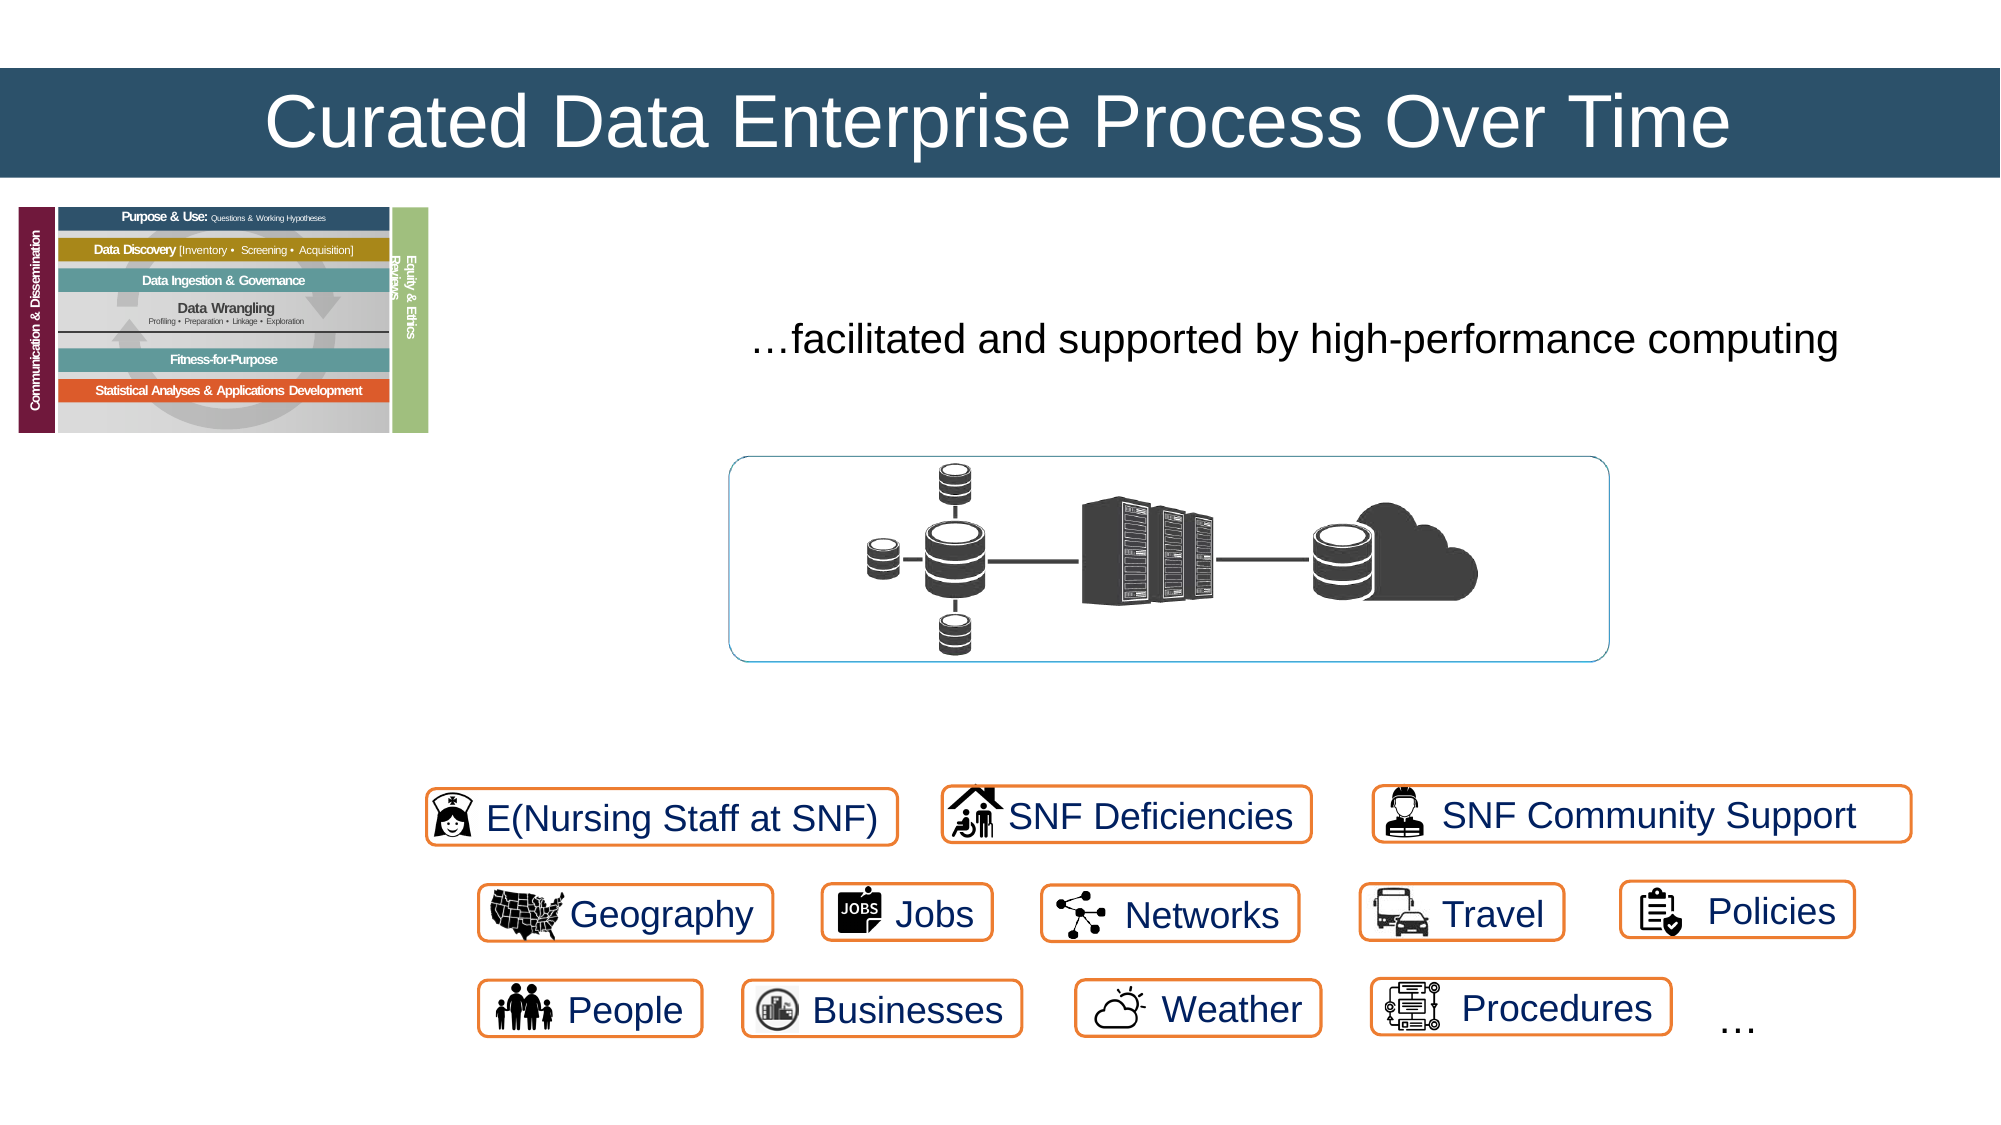

# Curated Data Enterprise Process Over Time
Purpose & Use: Questions & Working Hypotheses

Data Discovery [Inventory • Screening • Acquisition]
Data Ingestion & Governance

Communication & Dissemination

Equity & Ethics Reviews

Data Wrangling
Profiling • Preparation • Linkage • Exploration
…facilitated and supported by high-performance computing

Fitness-for-Purpose

Statistical Analyses & Applications Development

SNF Community Support

SNF Deficiencies
E(Nursing Staff at SNF)

Policies

Jobs
Travel
Geography
Networks

Procedures
Weather
People
Businesses

…